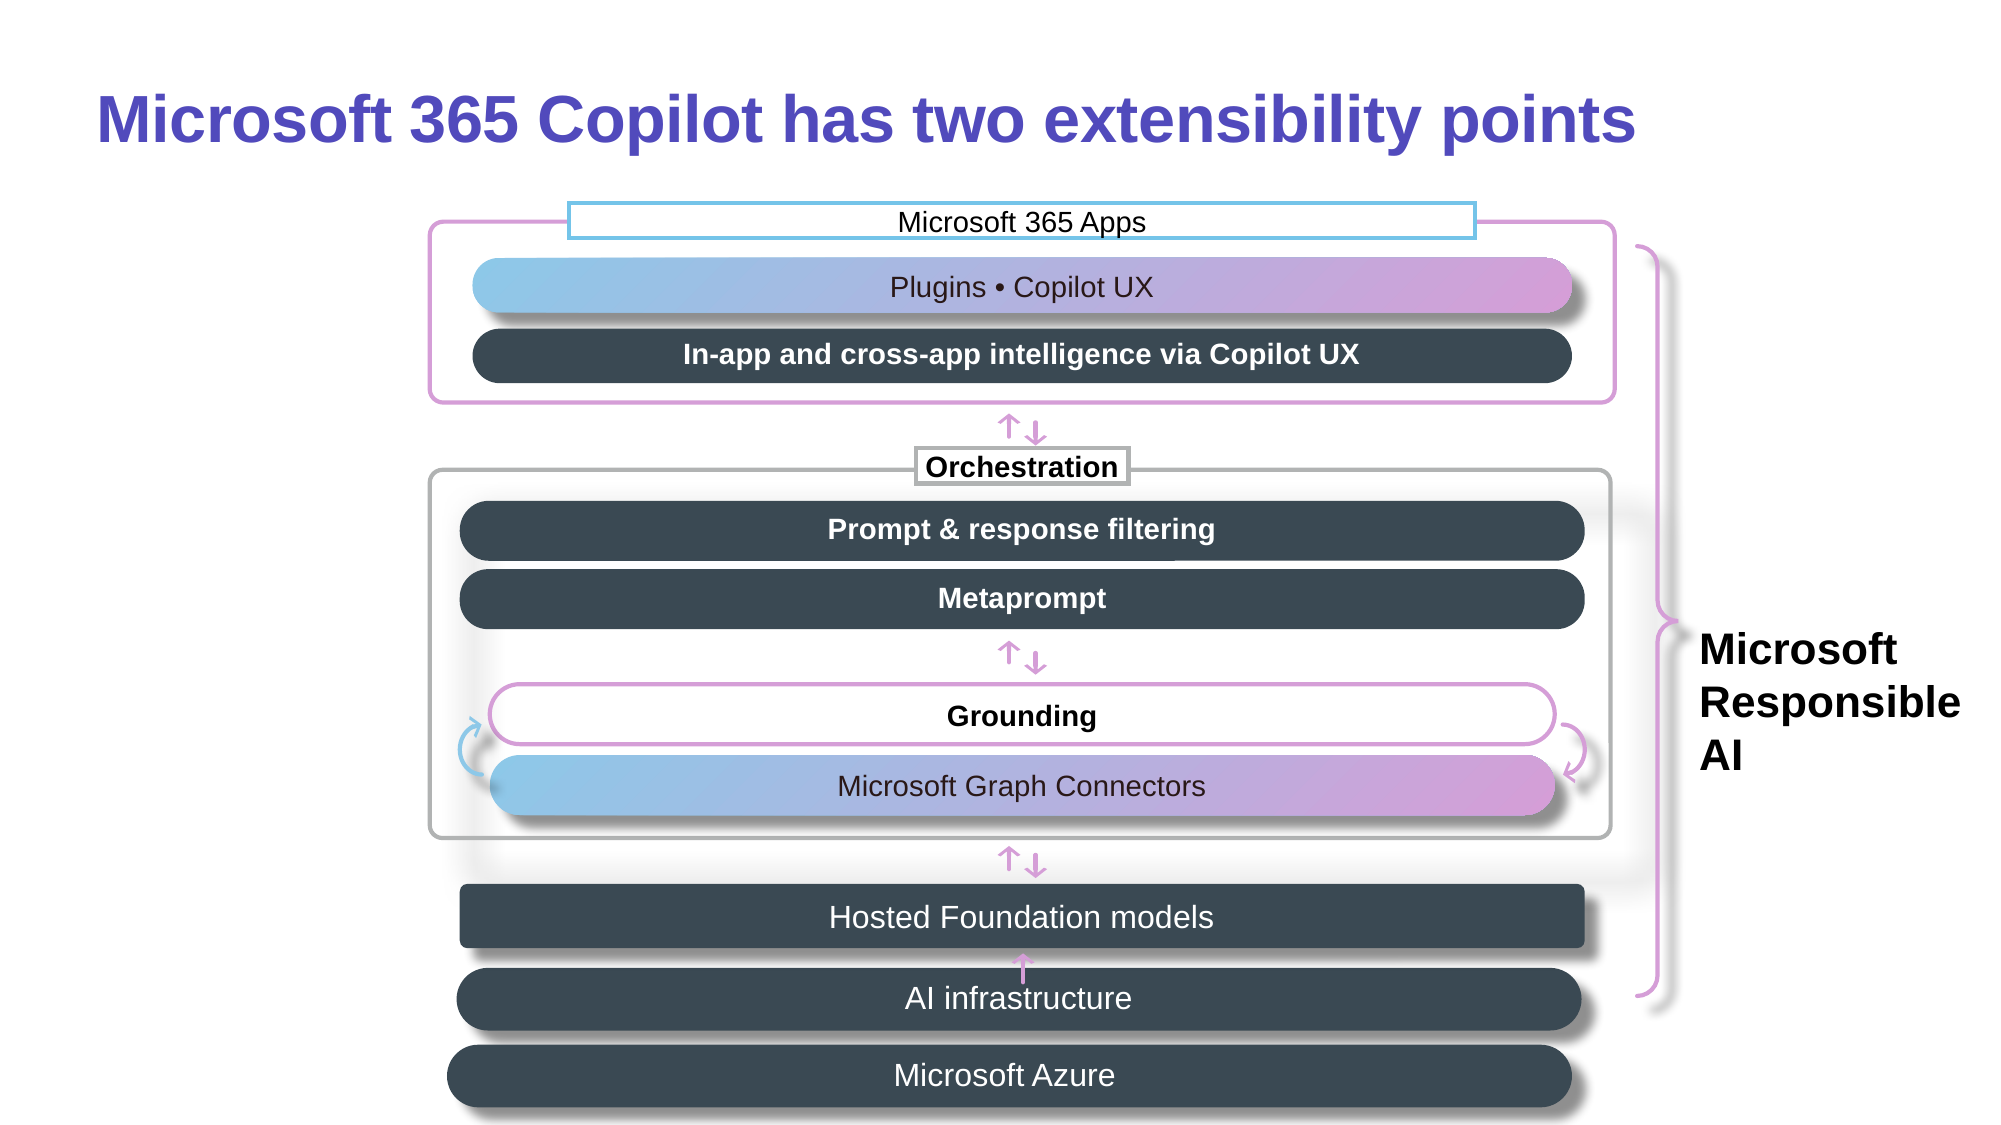

# Microsoft 365 Copilot has two extensibility points
Microsoft 365 Apps

Plugins • Copilot UX
In-app and cross-app intelligence via Copilot UX
Orchestration

Prompt & response filtering
Metaprompt
Microsoft Responsible AI
Grounding

Microsoft Graph Connectors
Hosted Foundation models
AI infrastructure
Microsoft Azure